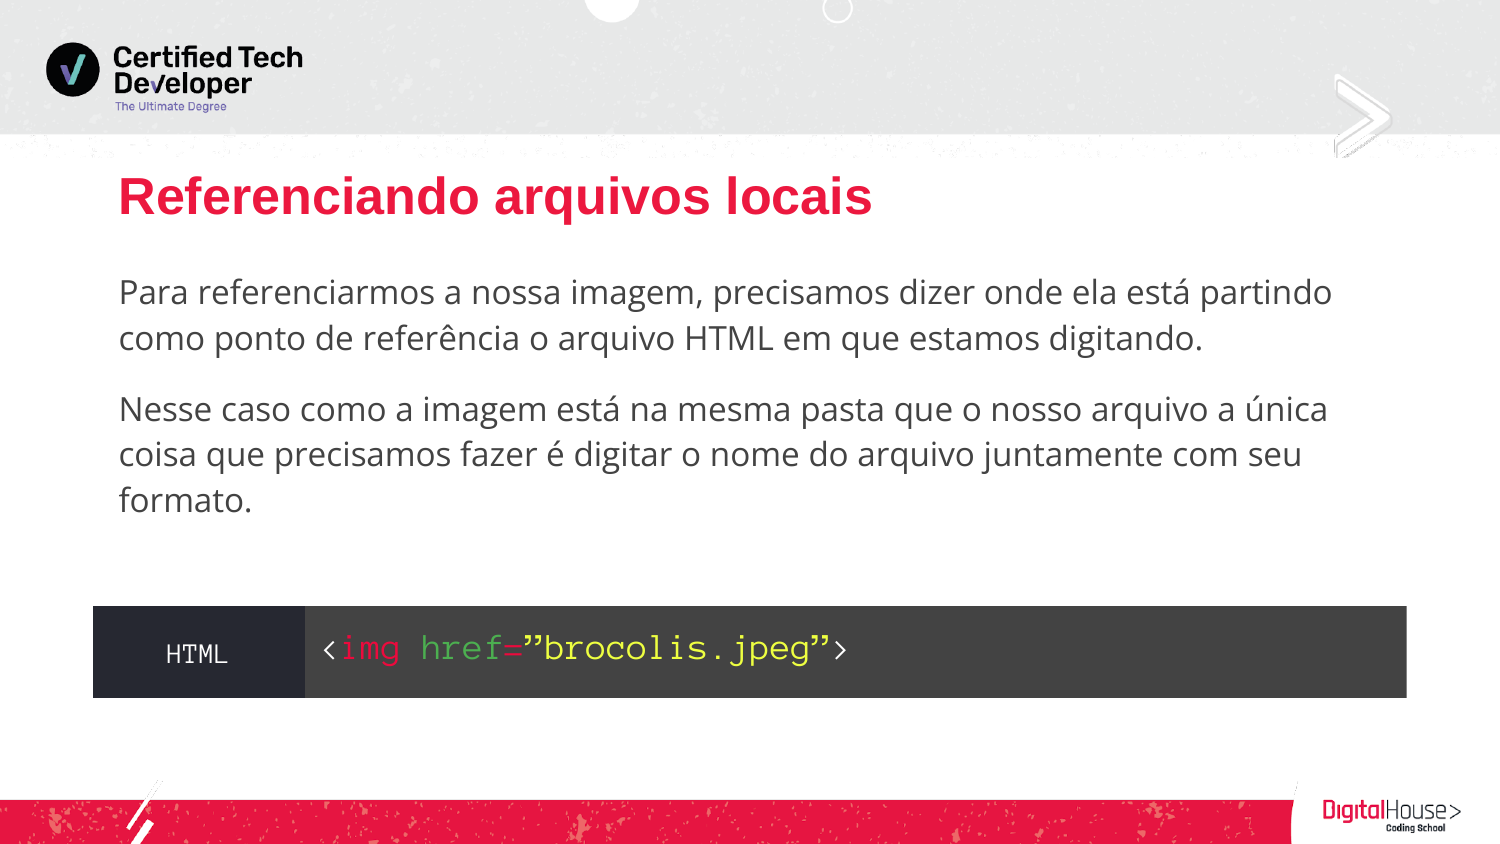

Referenciando arquivos locais
Para referenciarmos a nossa imagem, precisamos dizer onde ela está partindo como ponto de referência o arquivo HTML em que estamos digitando.
Nesse caso como a imagem está na mesma pasta que o nosso arquivo a única coisa que precisamos fazer é digitar o nome do arquivo juntamente com seu formato.
HTML
<img href=”brocolis.jpeg”>